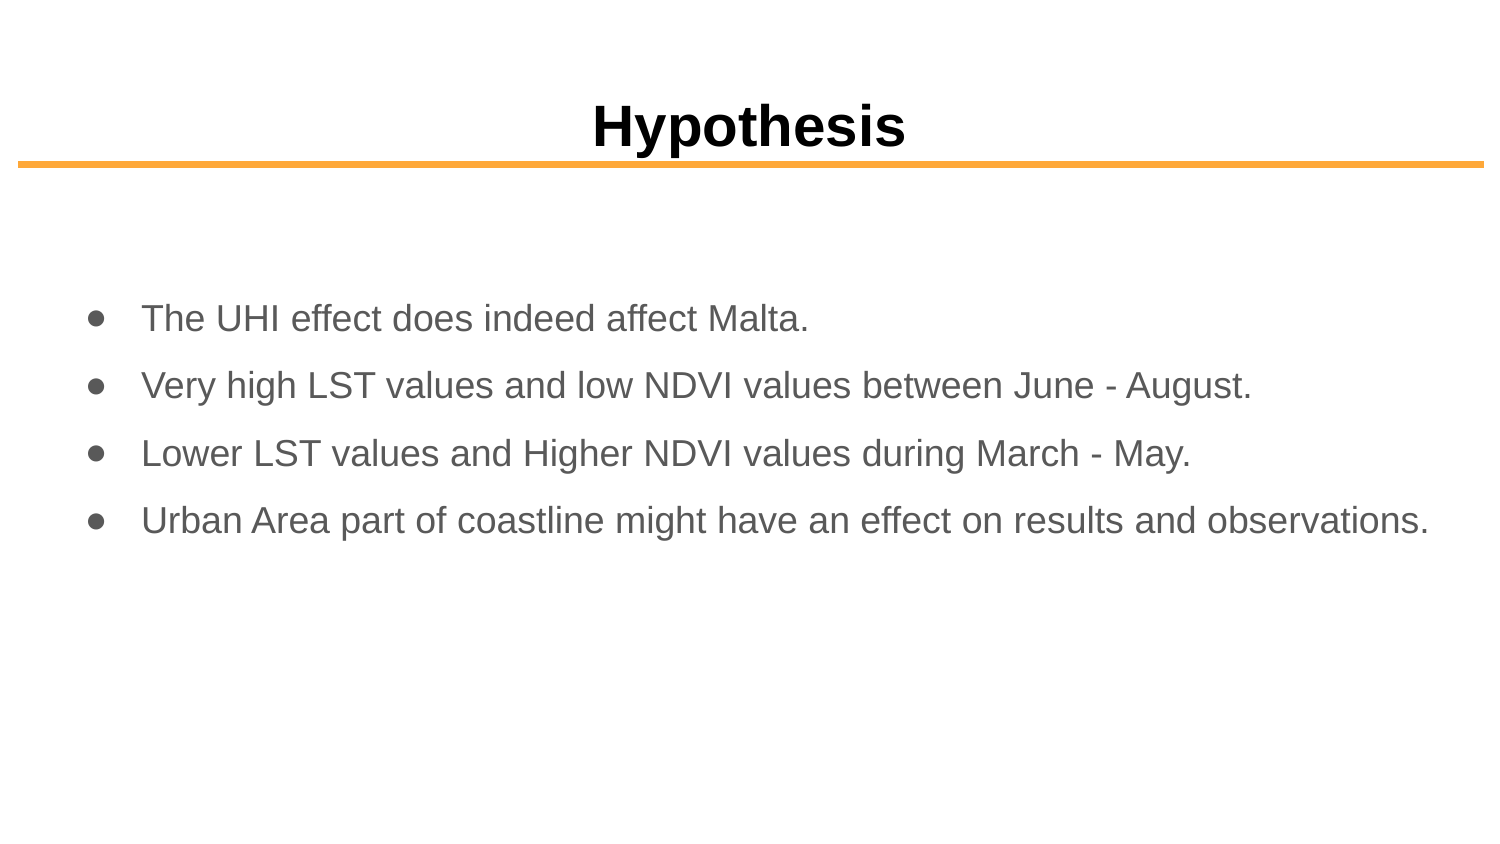

# Hypothesis

The UHI effect does indeed affect Malta.
Very high LST values and low NDVI values between June - August.
Lower LST values and Higher NDVI values during March - May.
Urban Area part of coastline might have an effect on results and observations.